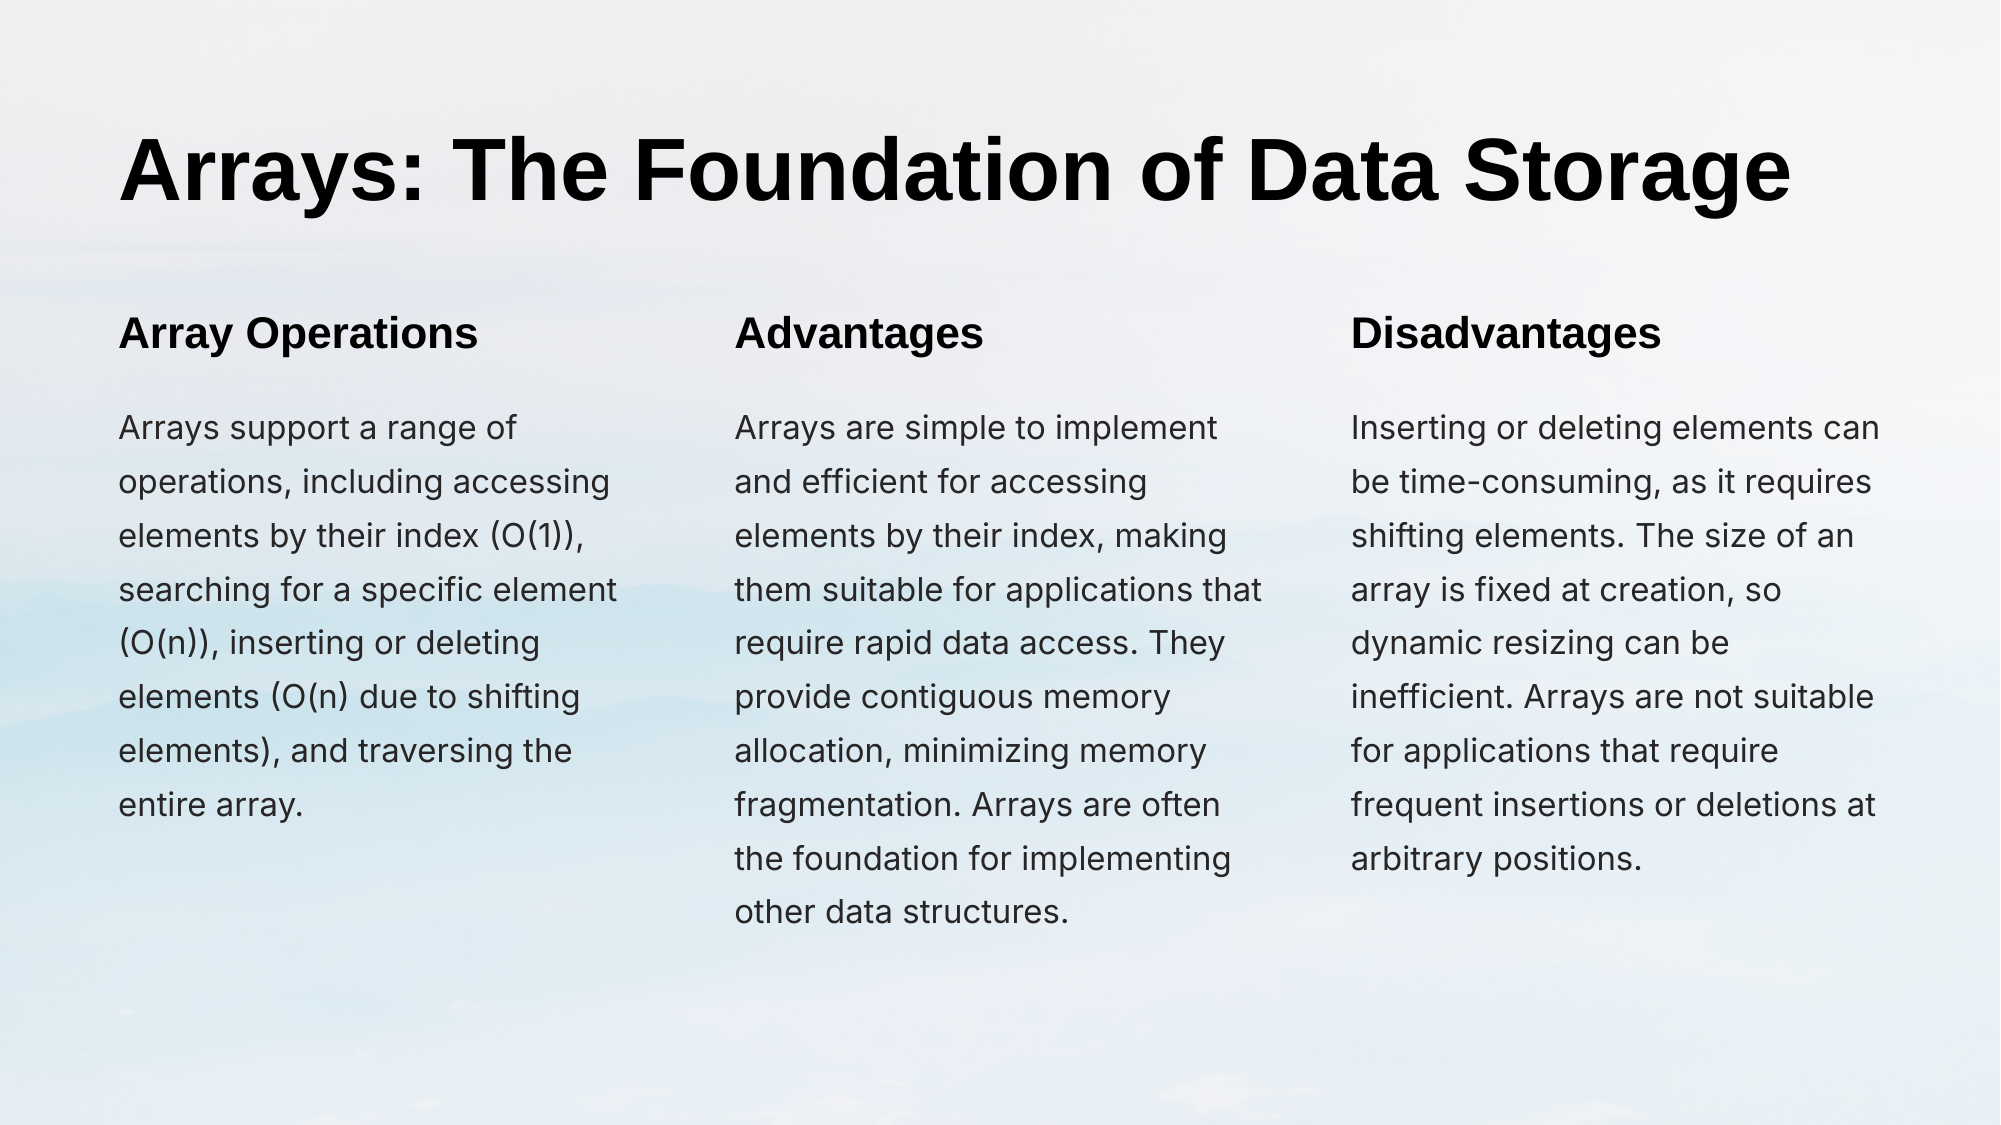

Arrays: The Foundation of Data Storage
Array Operations
Advantages
Disadvantages
Arrays support a range of operations, including accessing elements by their index (O(1)), searching for a specific element (O(n)), inserting or deleting elements (O(n) due to shifting elements), and traversing the entire array.
Arrays are simple to implement and efficient for accessing elements by their index, making them suitable for applications that require rapid data access. They provide contiguous memory allocation, minimizing memory fragmentation. Arrays are often the foundation for implementing other data structures.
Inserting or deleting elements can be time-consuming, as it requires shifting elements. The size of an array is fixed at creation, so dynamic resizing can be inefficient. Arrays are not suitable for applications that require frequent insertions or deletions at arbitrary positions.